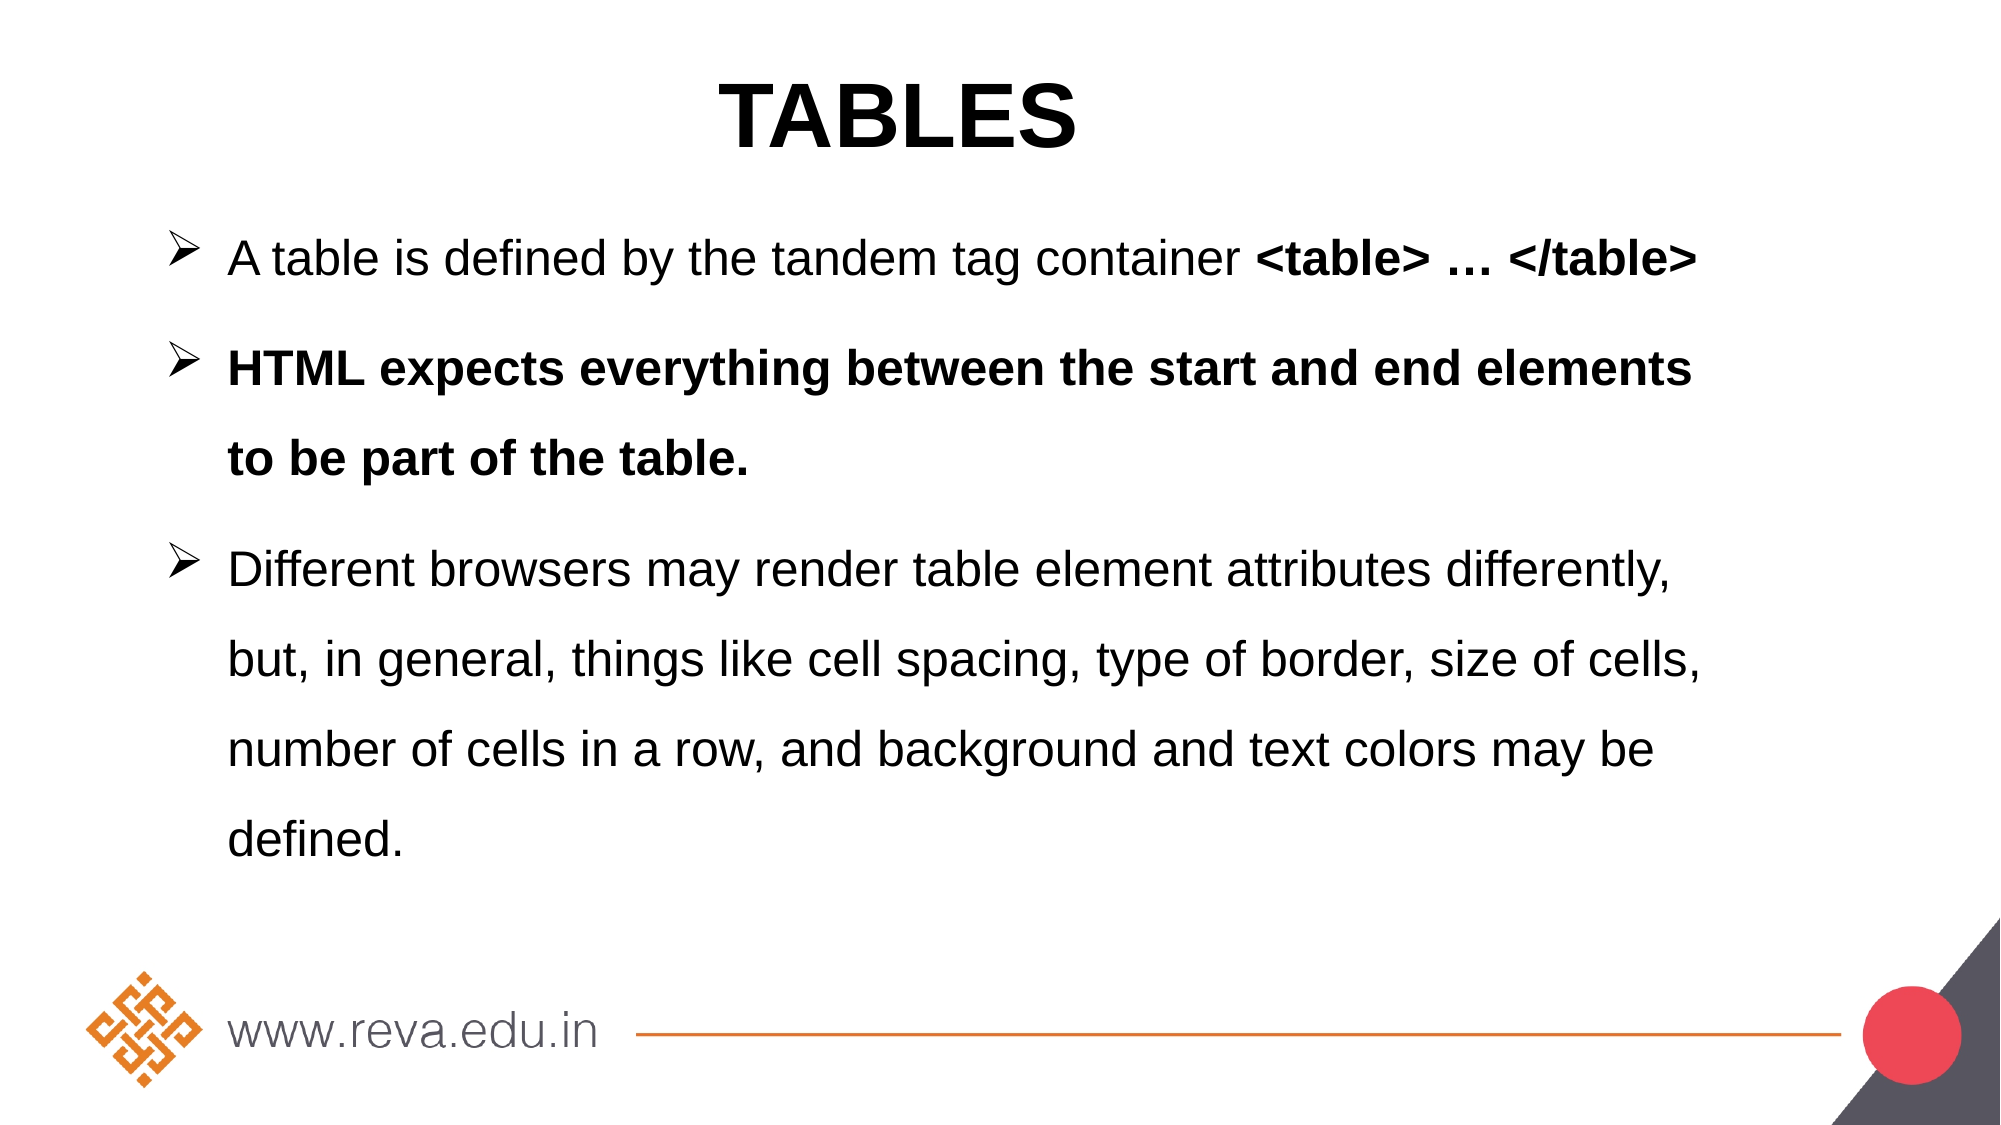

# tables
A table is defined by the tandem tag container <table> … </table>
HTML expects everything between the start and end elements to be part of the table.
Different browsers may render table element attributes differently, but, in general, things like cell spacing, type of border, size of cells, number of cells in a row, and background and text colors may be defined.